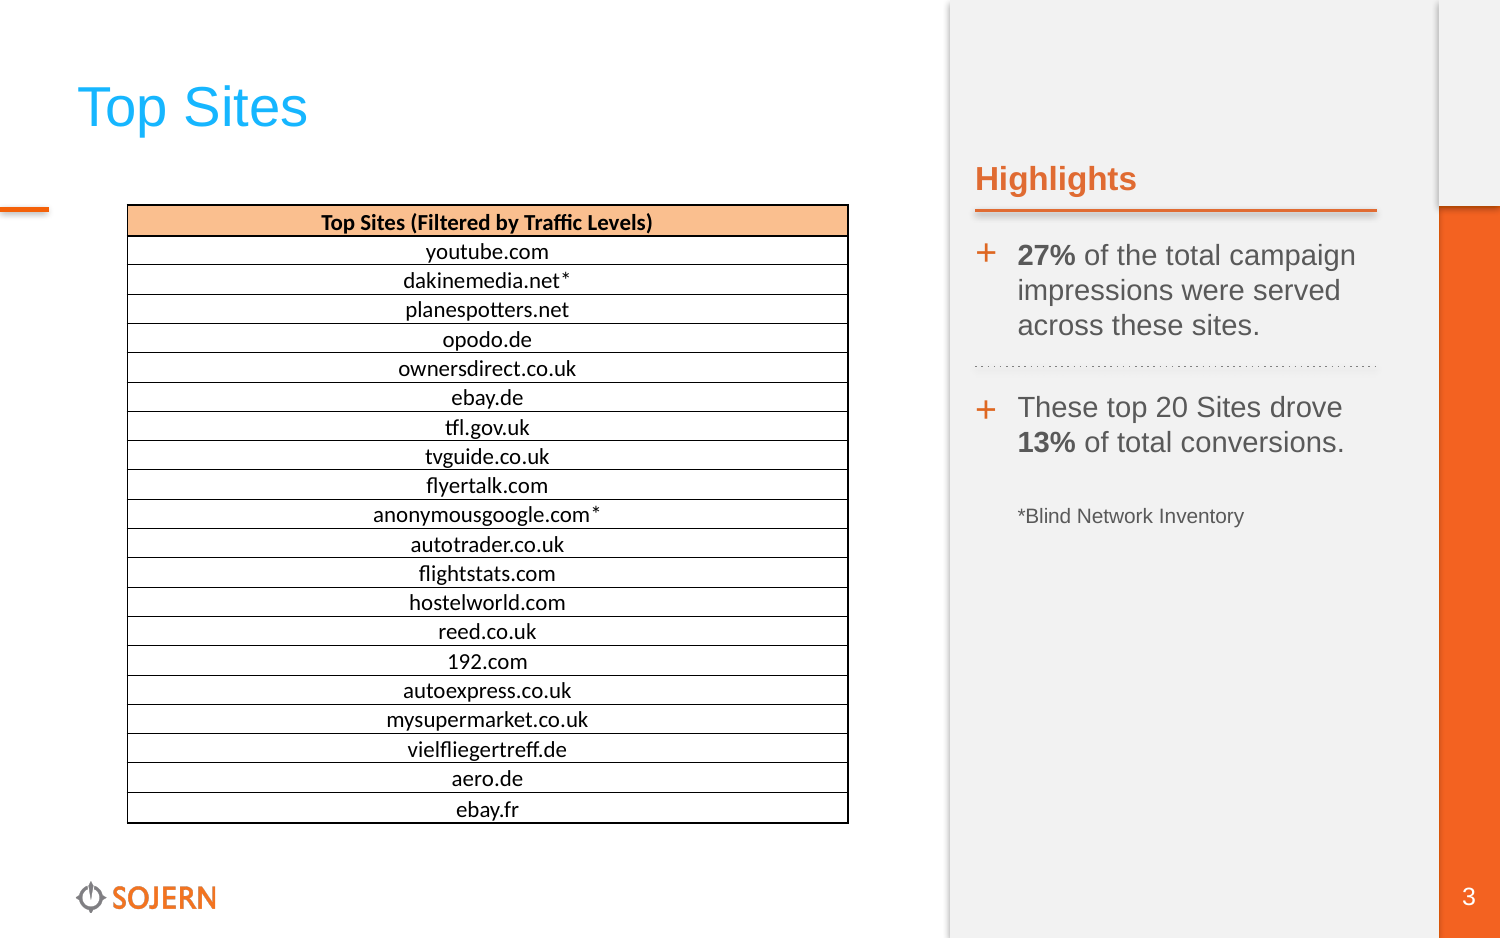

# Top Sites
Highlights
| Top Sites (Filtered by Traffic Levels) |
| --- |
| youtube.com |
| dakinemedia.net\* |
| planespotters.net |
| opodo.de |
| ownersdirect.co.uk |
| ebay.de |
| tfl.gov.uk |
| tvguide.co.uk |
| flyertalk.com |
| anonymousgoogle.com\* |
| autotrader.co.uk |
| flightstats.com |
| hostelworld.com |
| reed.co.uk |
| 192.com |
| autoexpress.co.uk |
| mysupermarket.co.uk |
| vielfliegertreff.de |
| aero.de |
| ebay.fr |
+
27% of the total campaign impressions were served across these sites.

These top 20 Sites drove 13% of total conversions.

*Blind Network Inventory

+